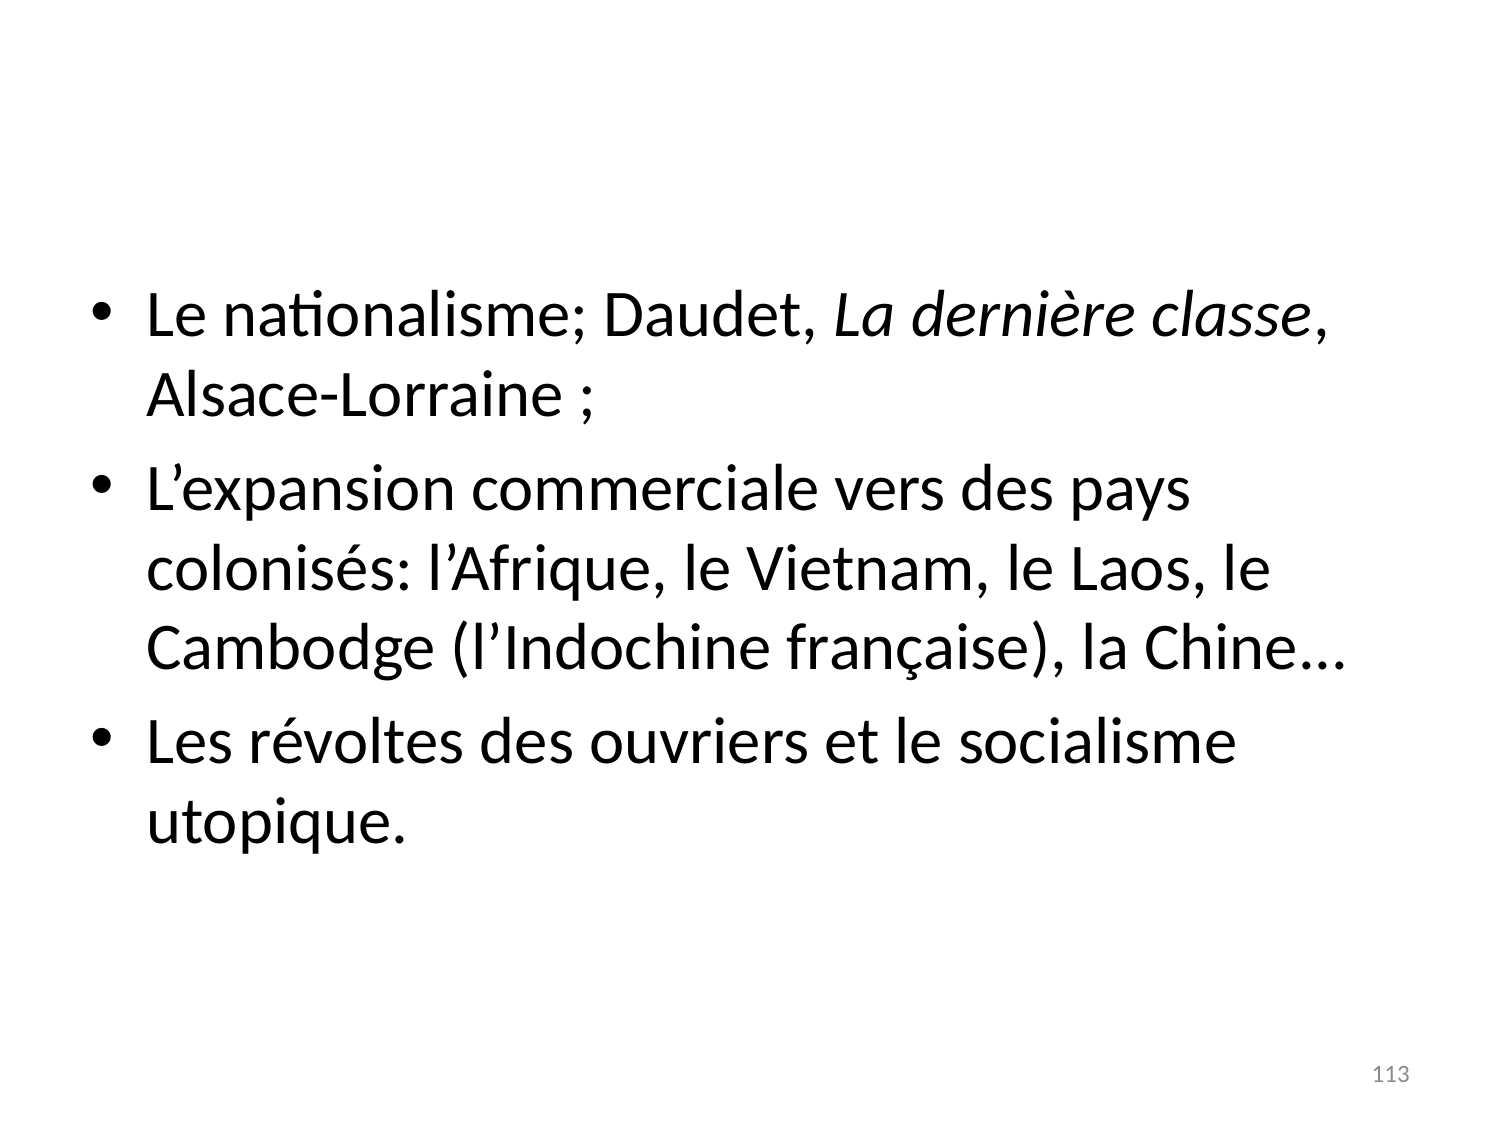

#
Le nationalisme; Daudet, La dernière classe, Alsace-Lorraine ;
L’expansion commerciale vers des pays colonisés: l’Afrique, le Vietnam, le Laos, le Cambodge (l’Indochine française), la Chine...
Les révoltes des ouvriers et le socialisme utopique.
113